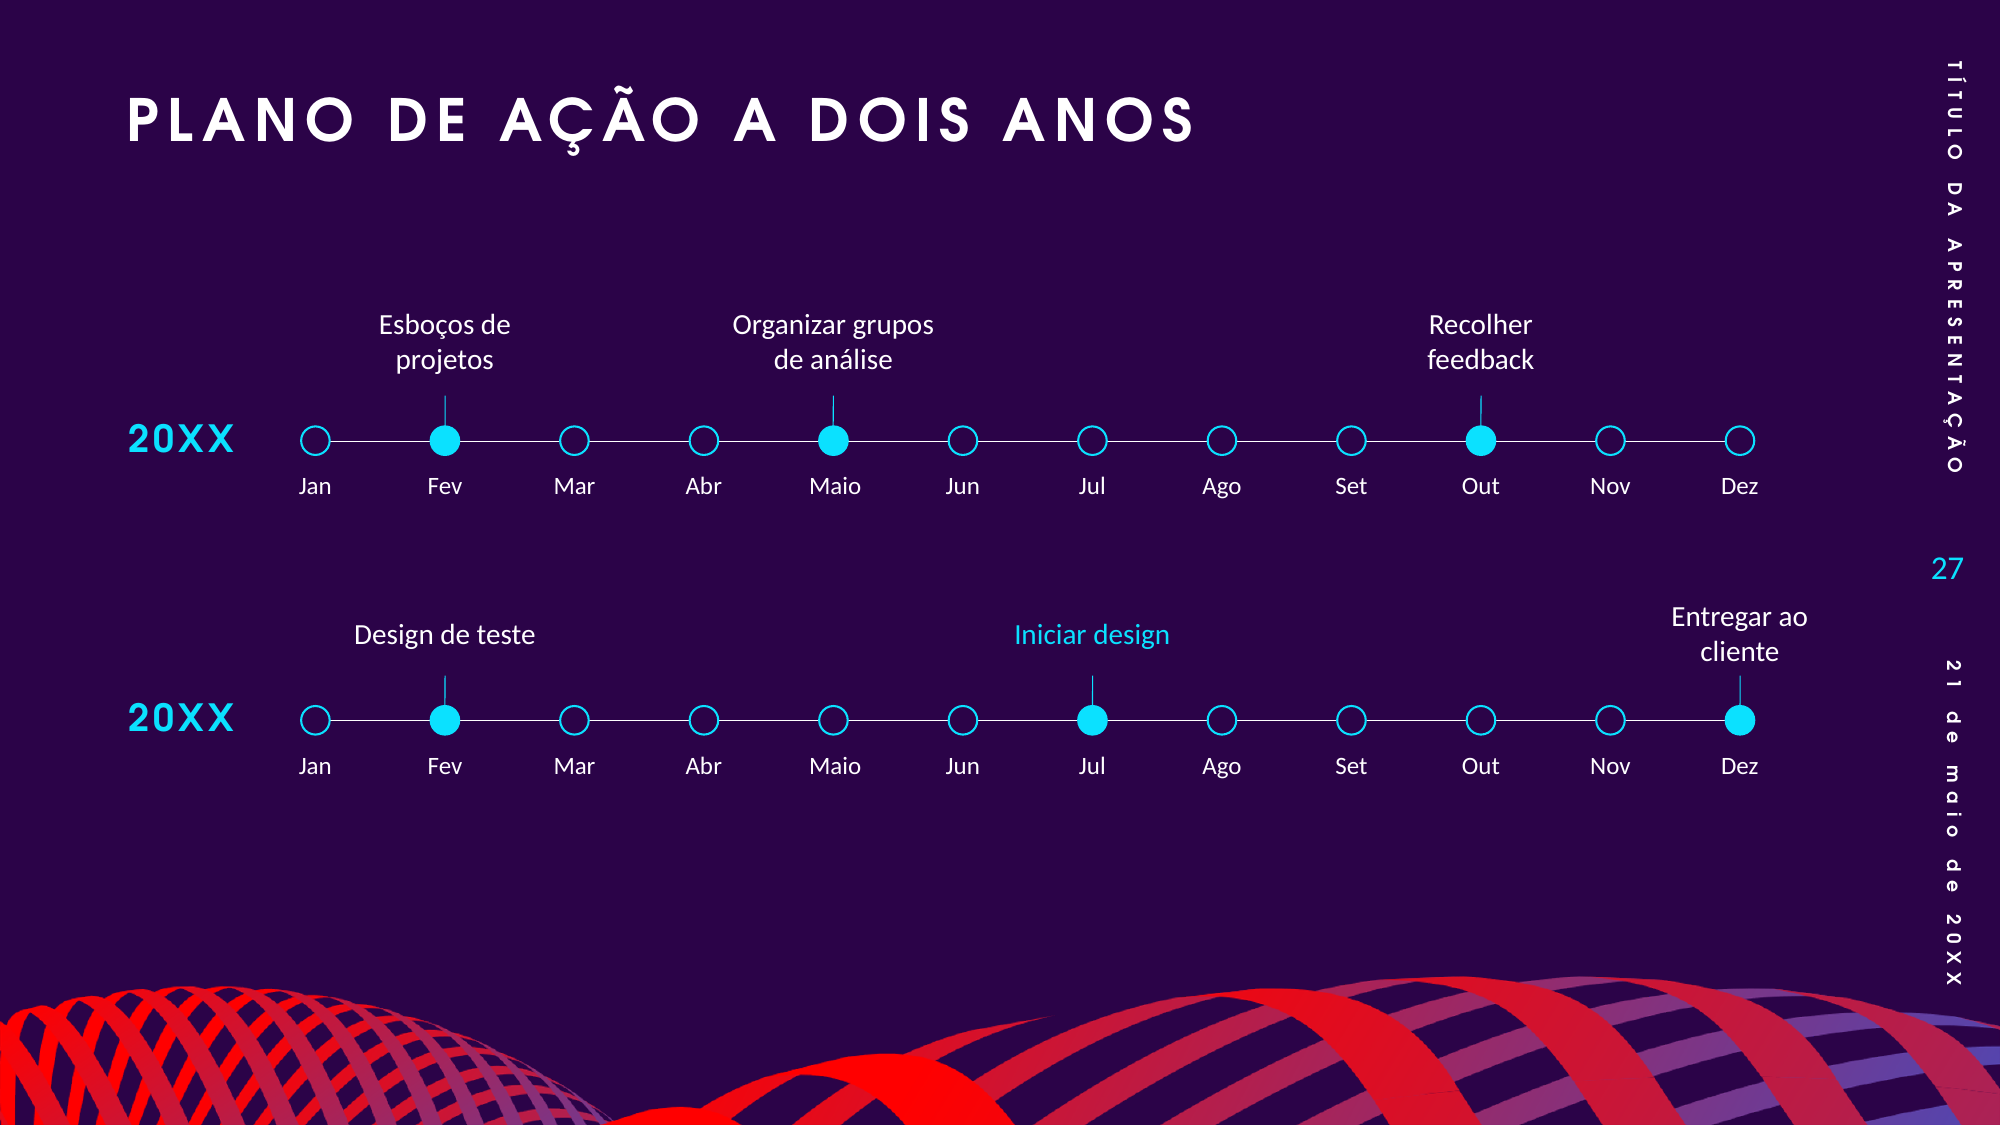

# Plano de ação a dois anos
TÍTULO DA APRESENTAÇÃO
Esboços de projetos
Organizar grupos de análise
Recolher feedback
20XX

Jan
Fev
Mar
Abr
Maio
Jun
Jul
Ago
Set
Out
Nov
Dez
27
Design de teste
Iniciar design
Entregar ao cliente
20XX

Jan
Fev
Mar
Abr
Maio
Jun
Jul
Ago
Set
Out
Nov
Dez
21 de maio de 20XX